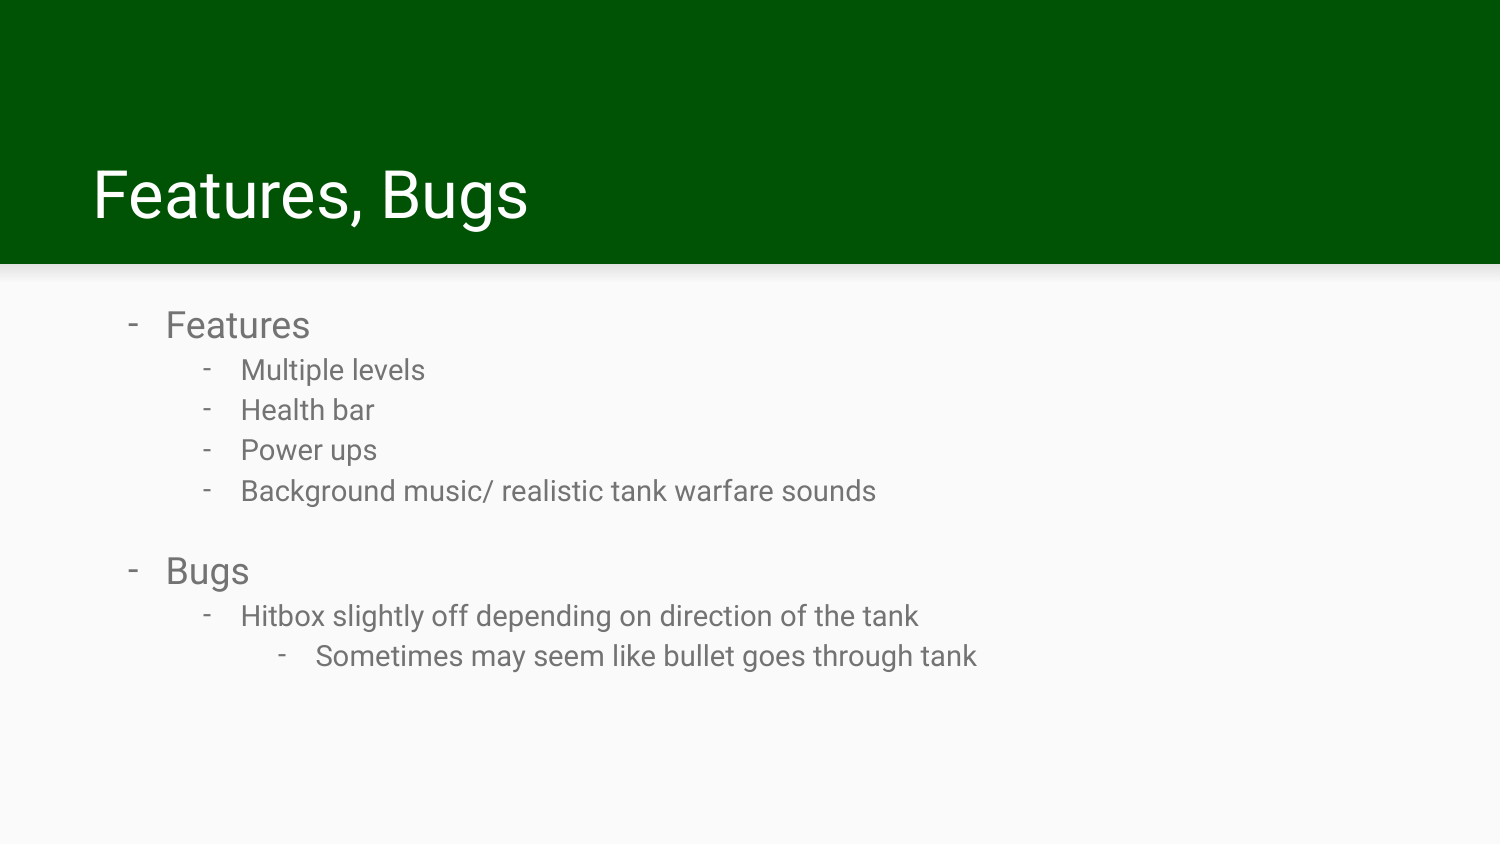

# Features, Bugs
Features
Multiple levels
Health bar
Power ups
Background music/ realistic tank warfare sounds
Bugs
Hitbox slightly off depending on direction of the tank
Sometimes may seem like bullet goes through tank